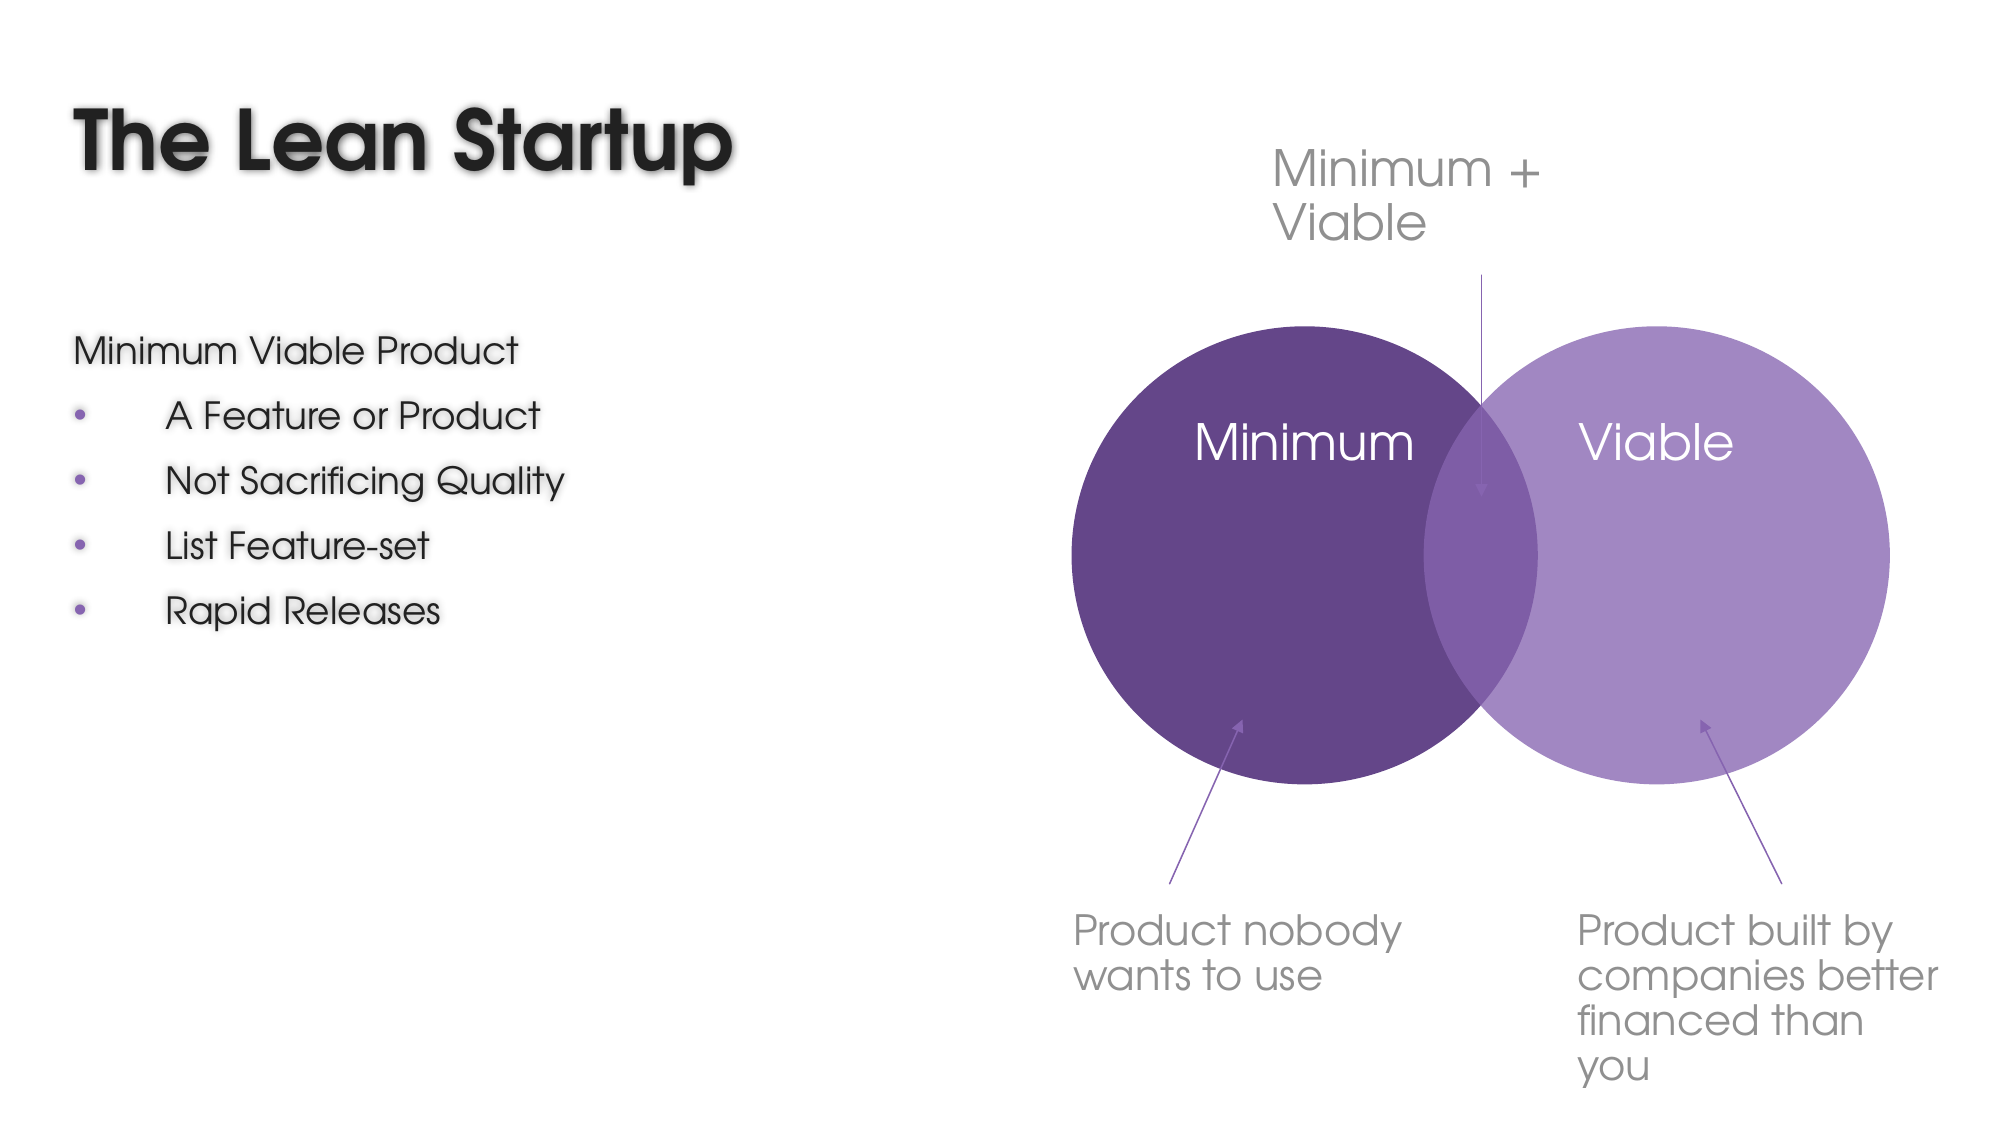

# The Lean Startup
Minimum + Viable
Minimum Viable Product
A Feature or Product
Not Sacrificing Quality
List Feature-set
Rapid Releases

Minimum
Viable
Product nobody wants to use
Product built by companies better financed than you